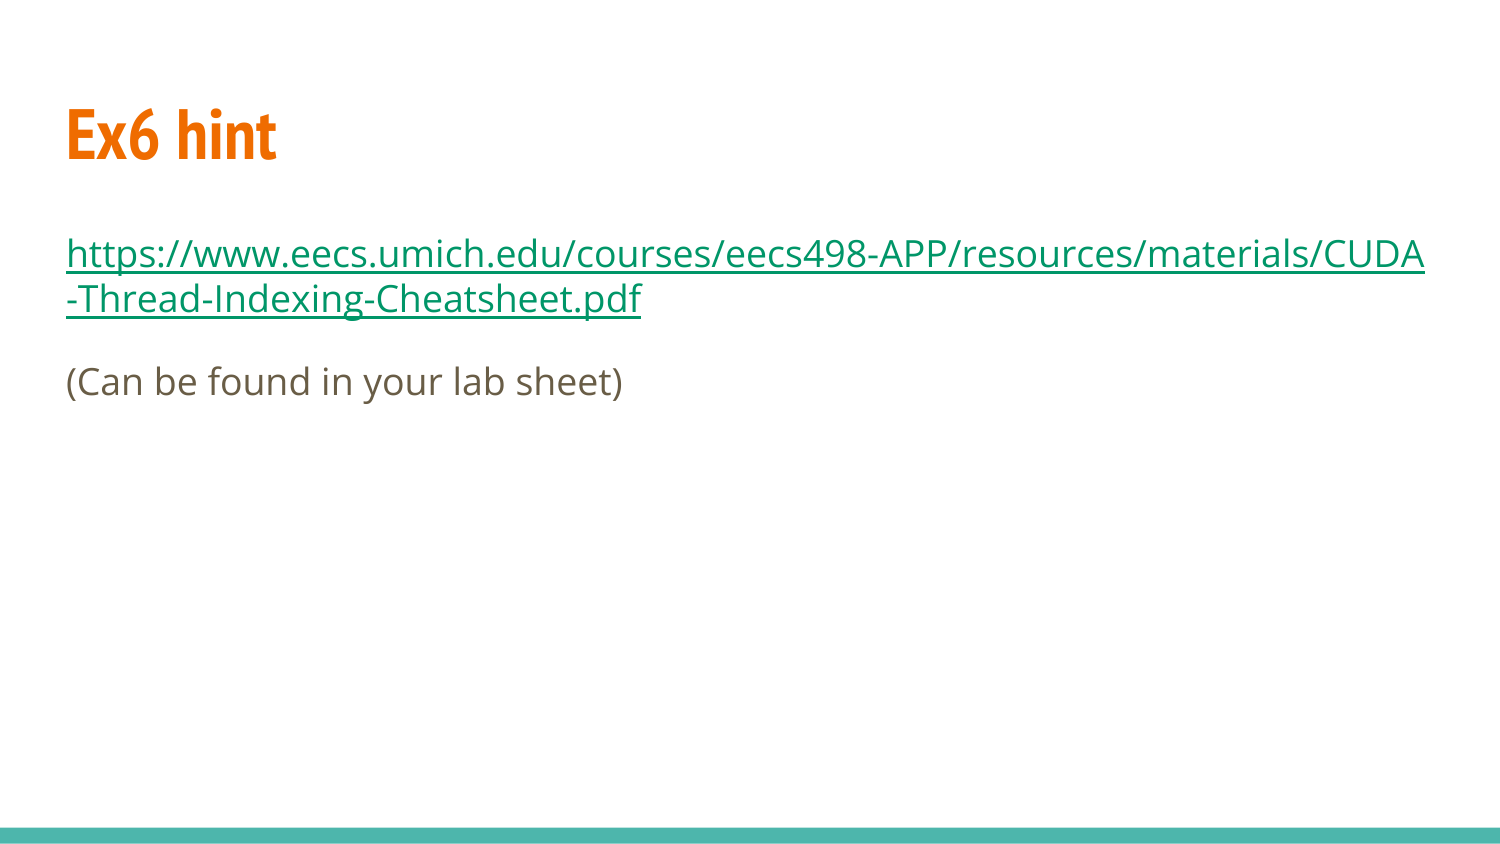

# Ex6 hint
https://www.eecs.umich.edu/courses/eecs498-APP/resources/materials/CUDA-Thread-Indexing-Cheatsheet.pdf
(Can be found in your lab sheet)